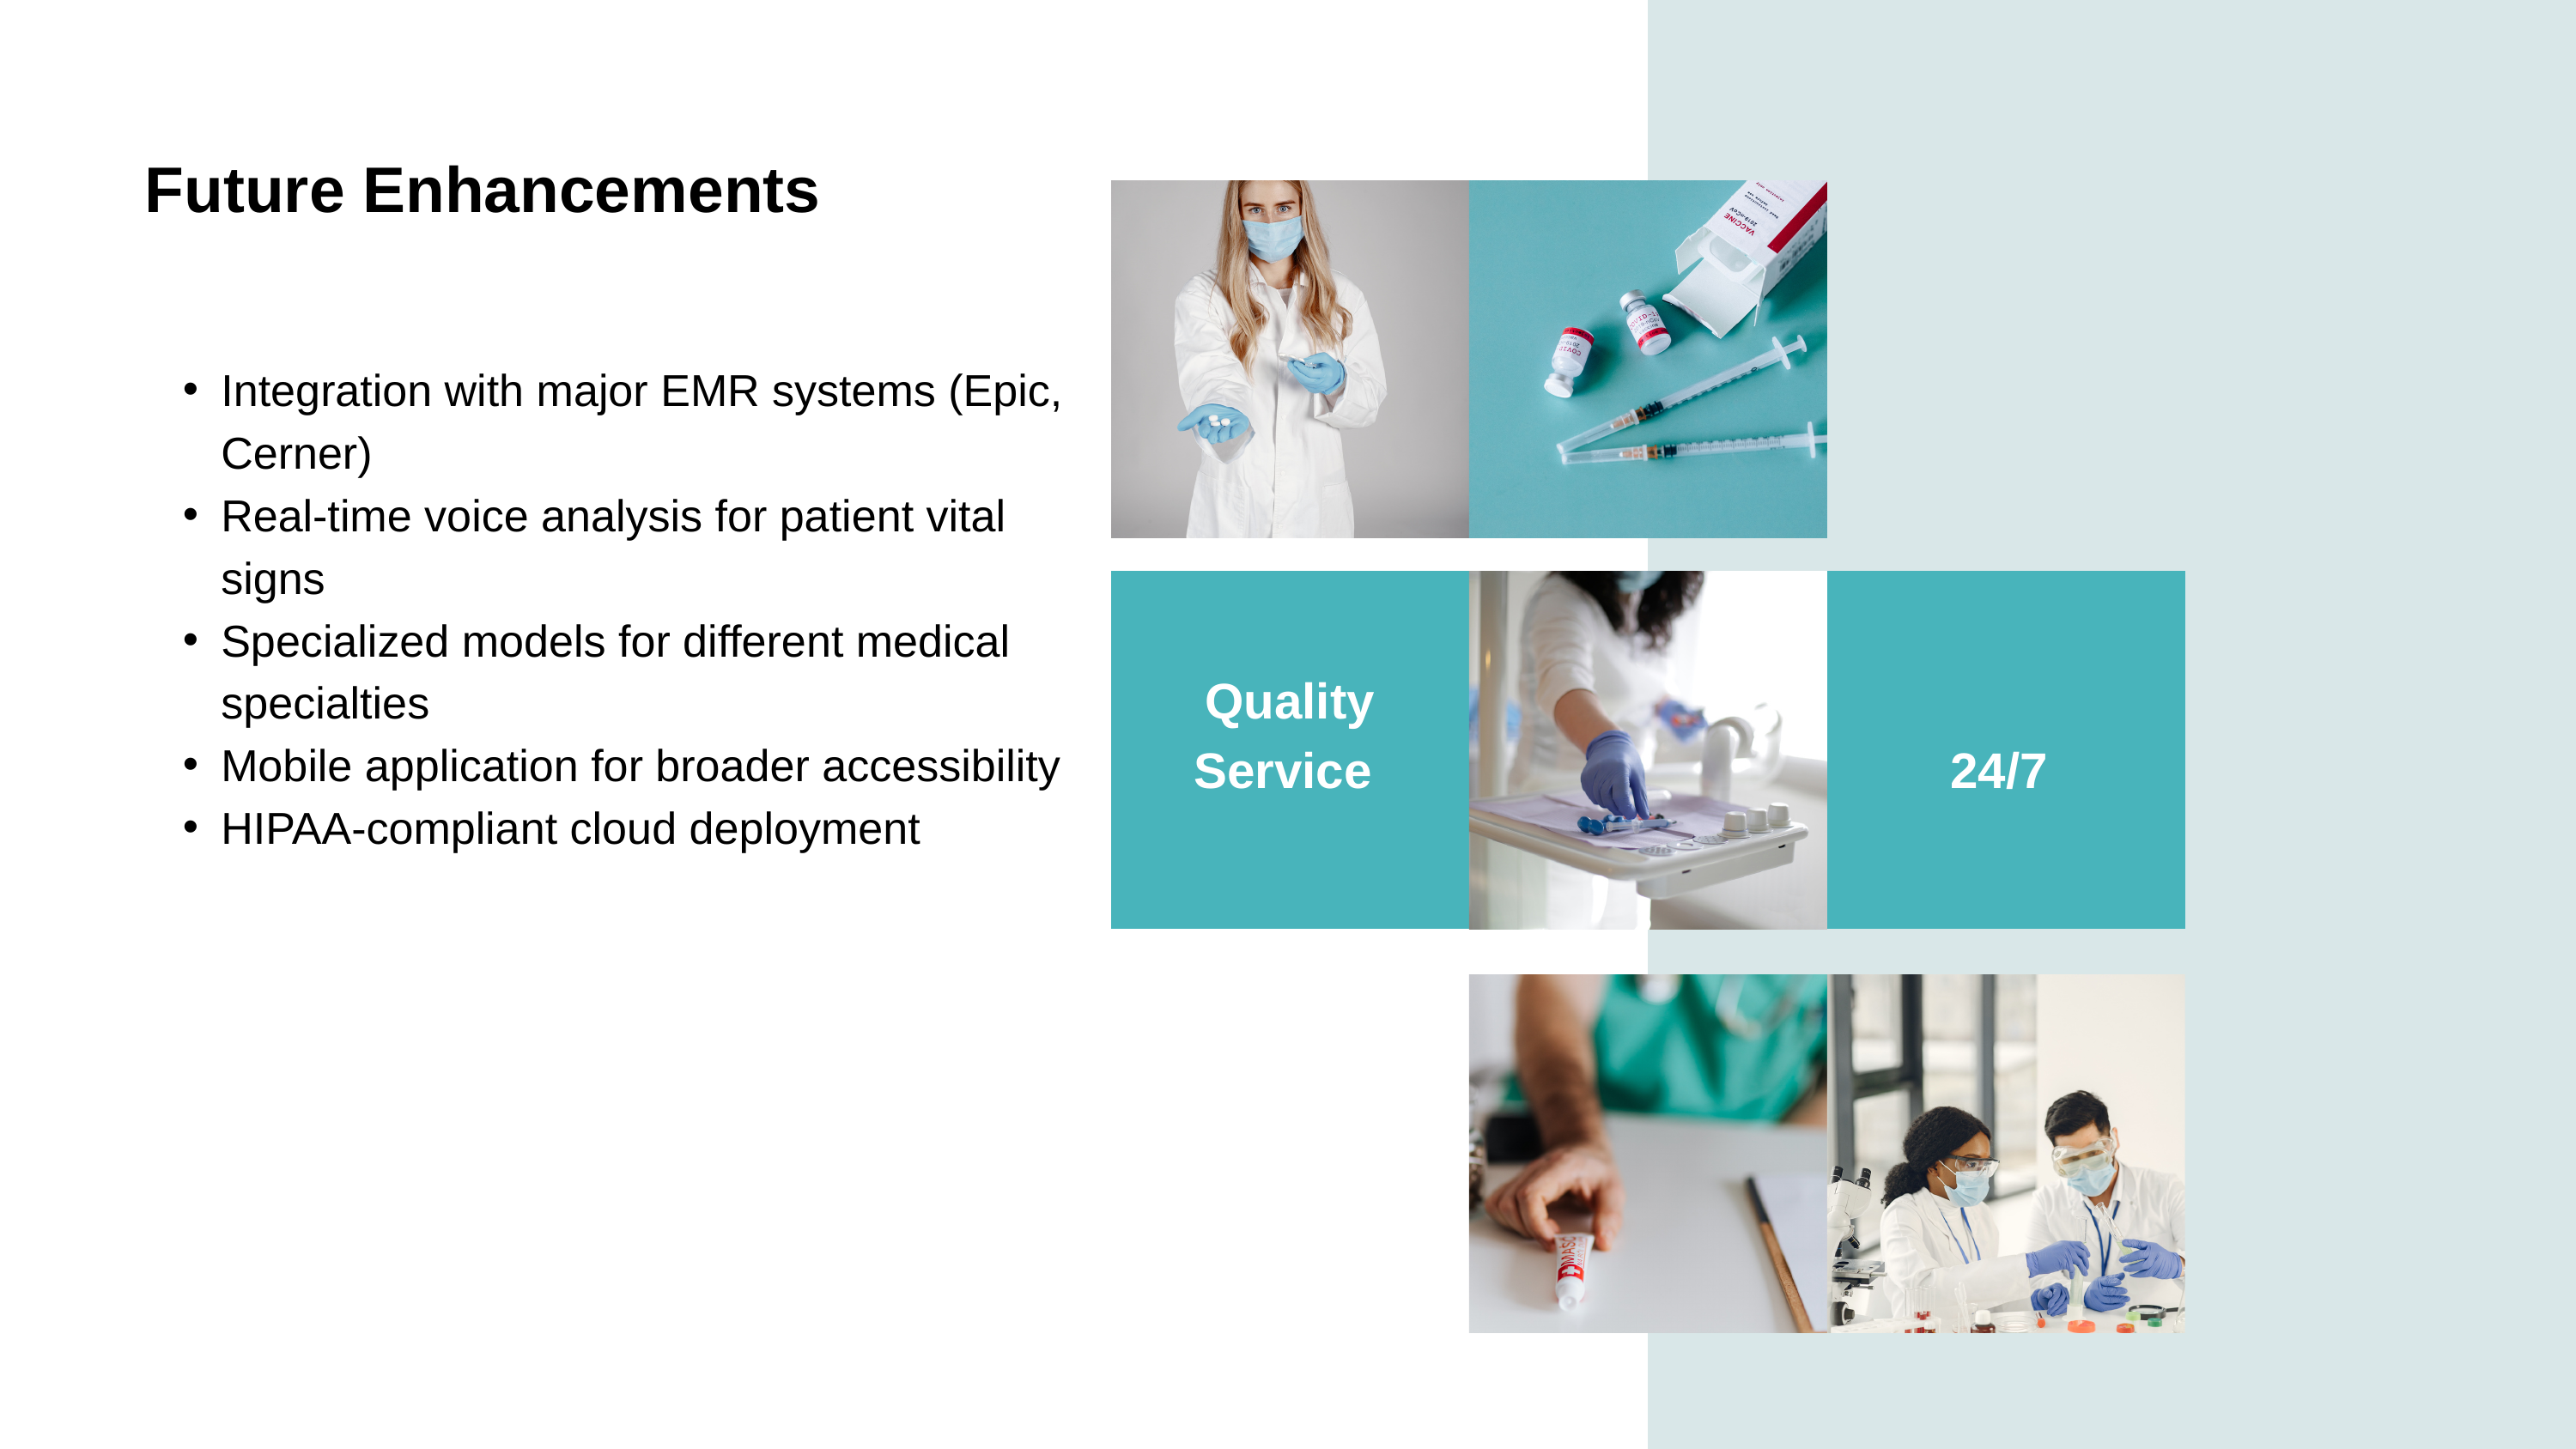

Future Enhancements

Integration with major EMR systems (Epic, Cerner)
Real-time voice analysis for patient vital signs
Specialized models for different medical specialties
Mobile application for broader accessibility
HIPAA-compliant cloud deployment

Quality
Service
24/7